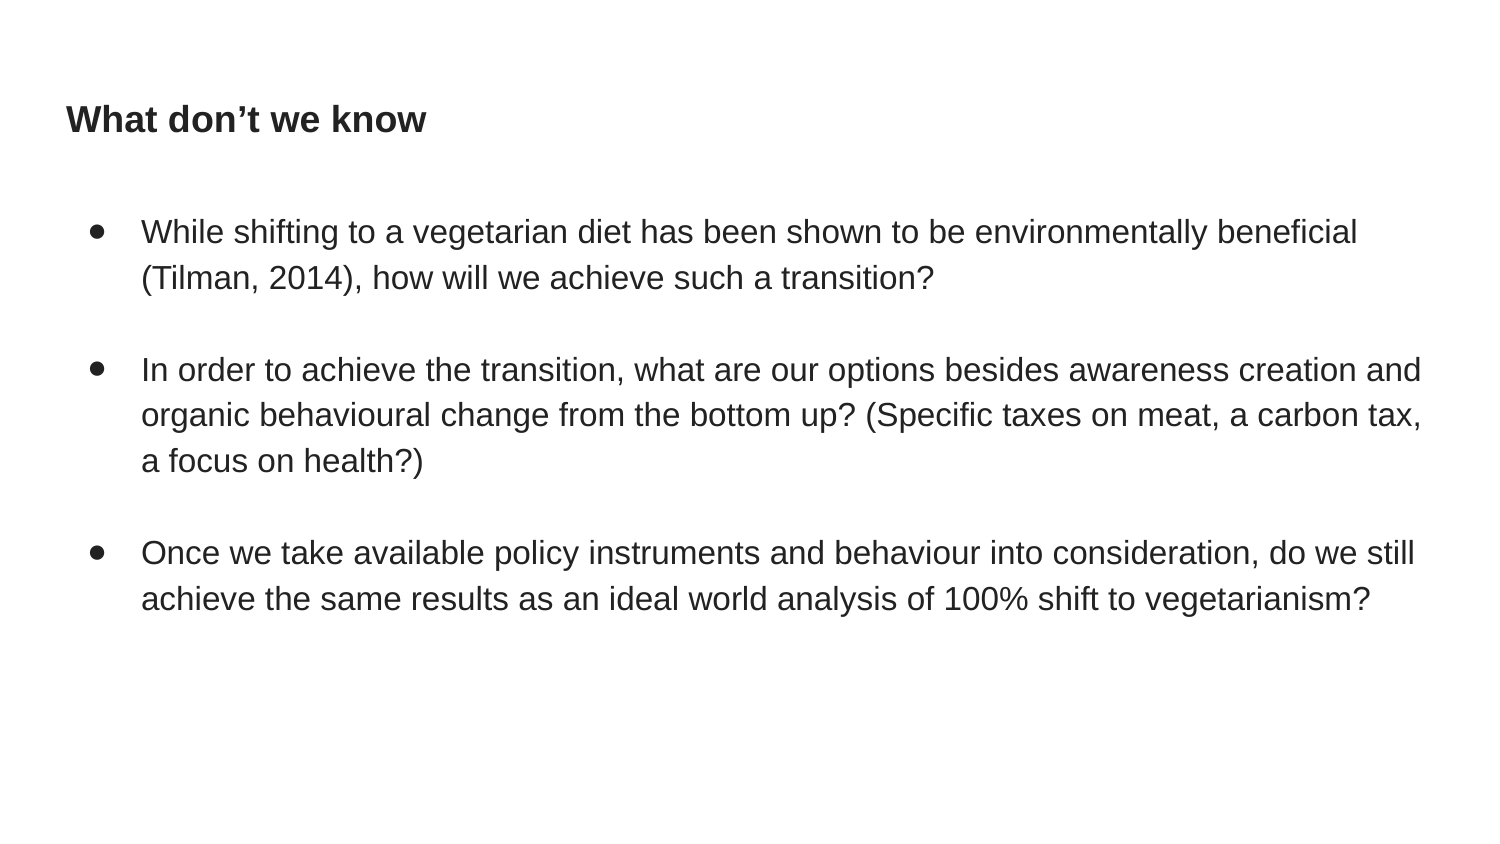

# What don’t we know
While shifting to a vegetarian diet has been shown to be environmentally beneficial (Tilman, 2014), how will we achieve such a transition?

In order to achieve the transition, what are our options besides awareness creation and organic behavioural change from the bottom up? (Specific taxes on meat, a carbon tax, a focus on health?)

Once we take available policy instruments and behaviour into consideration, do we still achieve the same results as an ideal world analysis of 100% shift to vegetarianism?